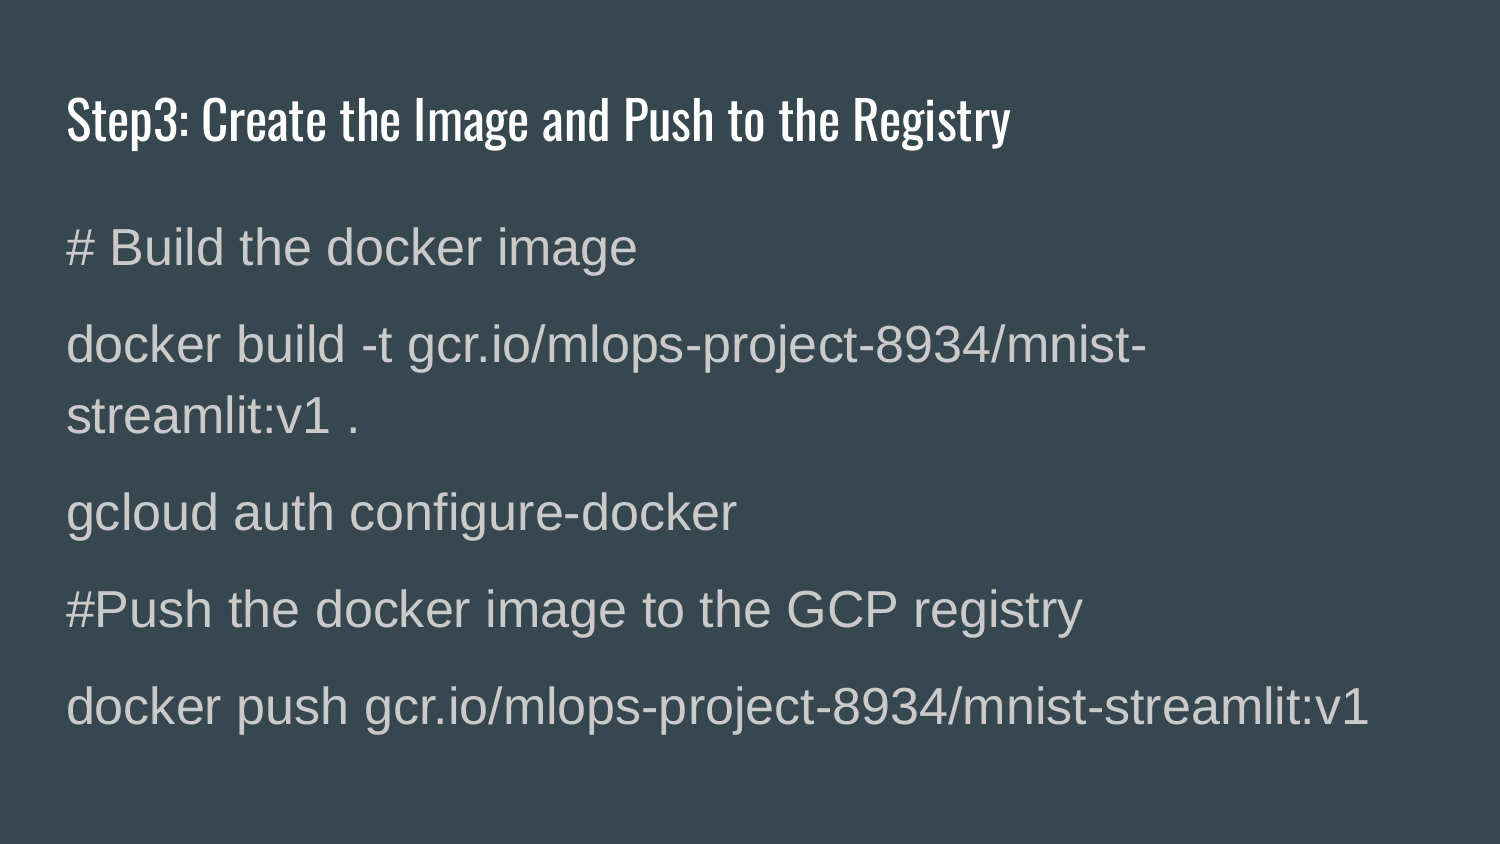

# Step3: Create the Image and Push to the Registry
# Build the docker image
docker build -t gcr.io/mlops-project-8934/mnist-streamlit:v1 .
gcloud auth configure-docker
#Push the docker image to the GCP registry
docker push gcr.io/mlops-project-8934/mnist-streamlit:v1